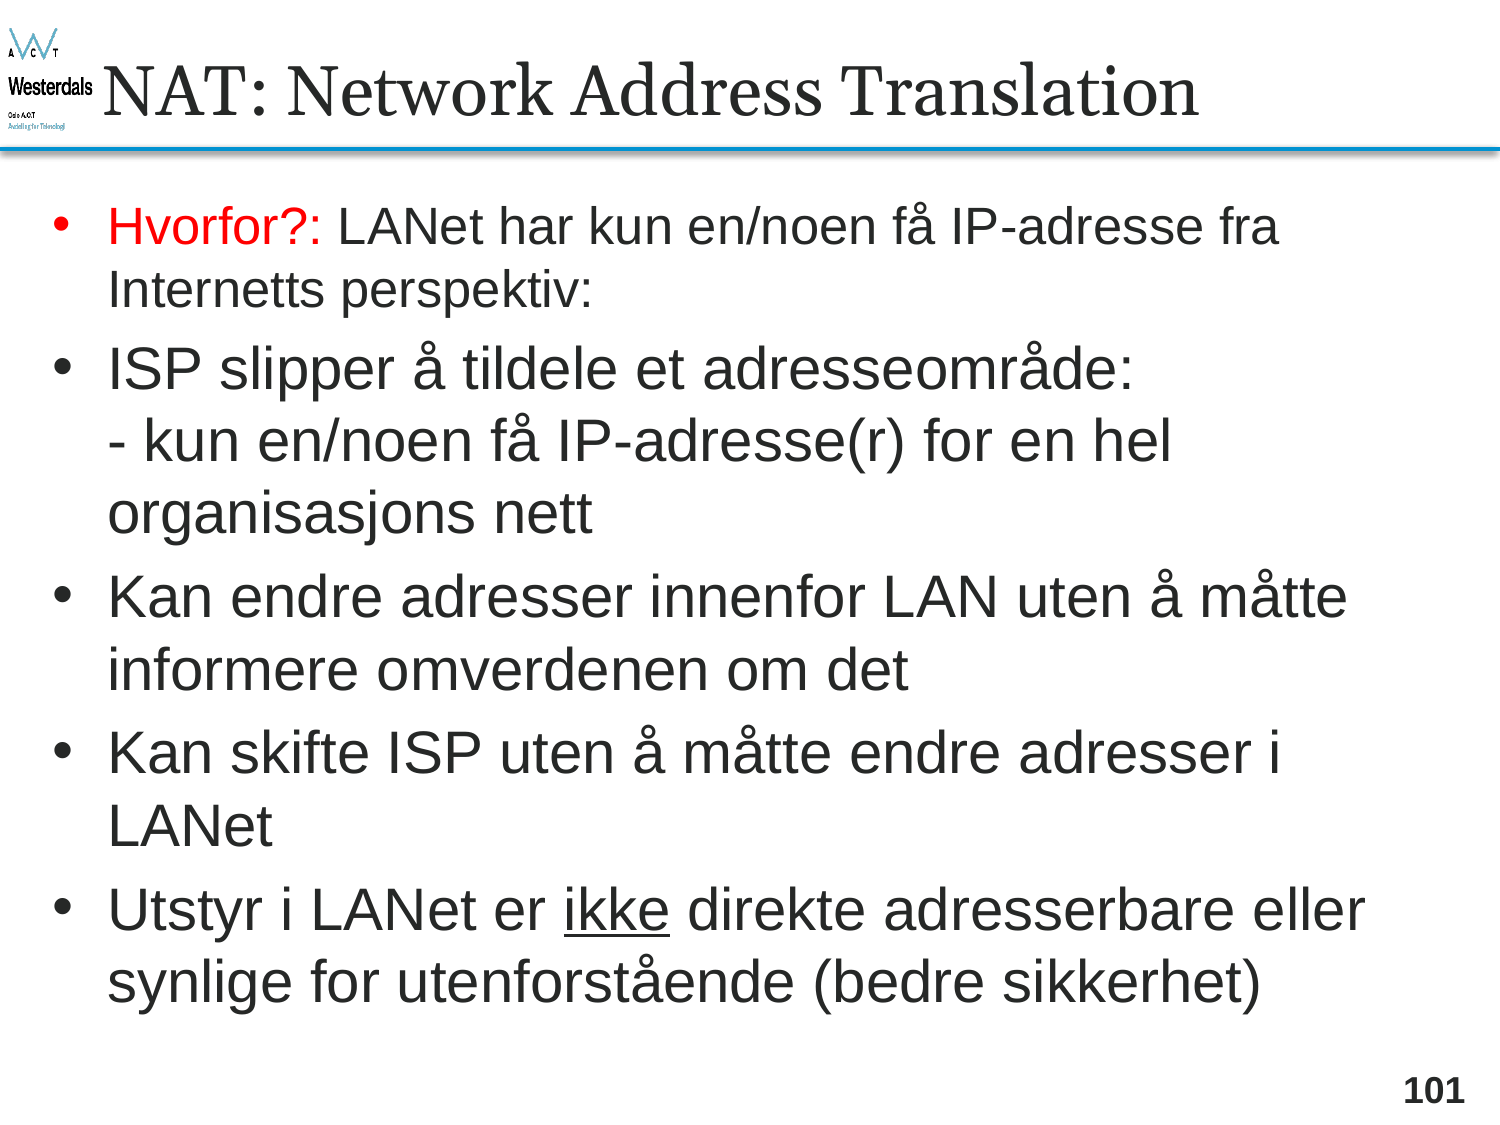

# NAT: Network Address Translation
Hvorfor?: LANet har kun en/noen få IP-adresse fra Internetts perspektiv:
ISP slipper å tildele et adresseområde:
- kun en/noen få IP-adresse(r) for en hel organisasjons nett
Kan endre adresser innenfor LAN uten å måtte informere omverdenen om det
Kan skifte ISP uten å måtte endre adresser i LANet
Utstyr i LANet er ikke direkte adresserbare eller synlige for utenforstående (bedre sikkerhet)

101
Bjørn O. Listog -- blistog@nith.no